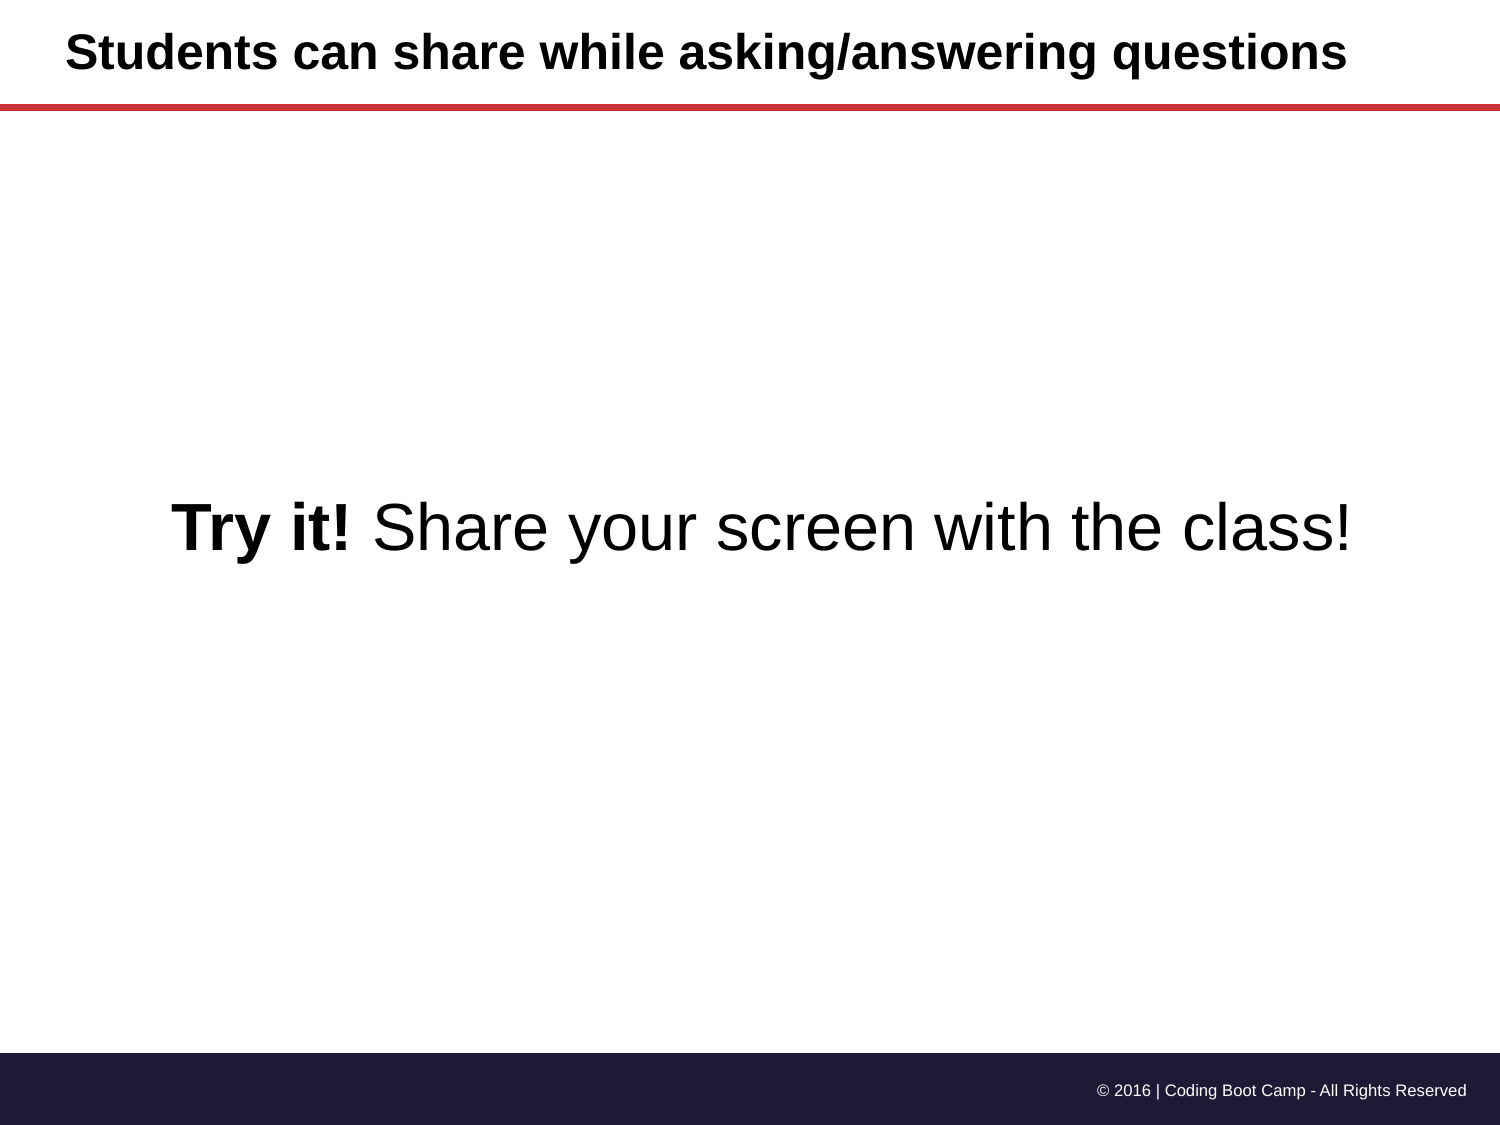

# Students can share while asking/answering questions
Try it! Share your screen with the class!